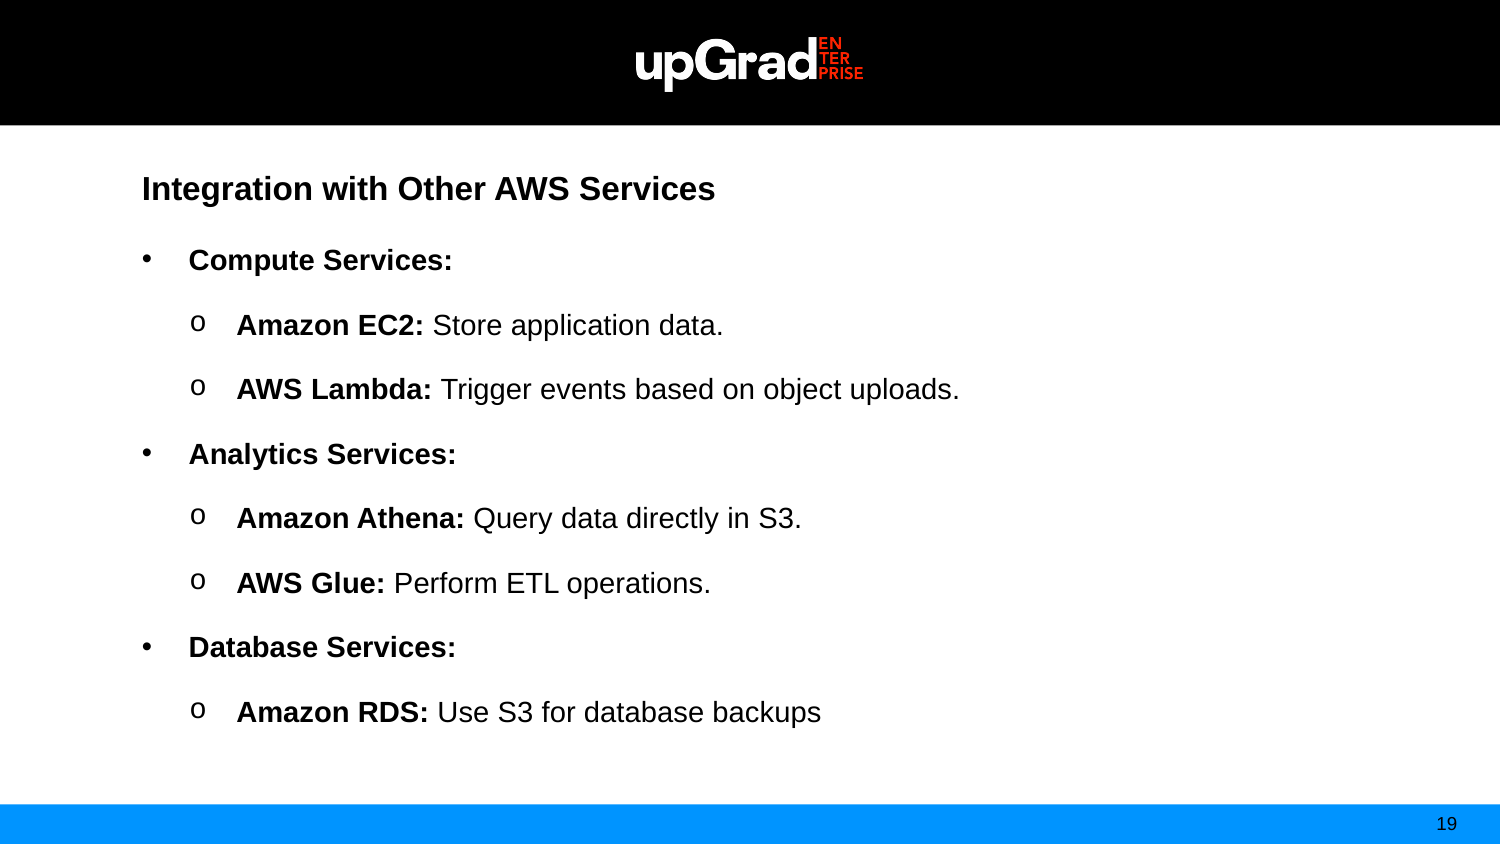

Integration with Other AWS Services
Compute Services:
Amazon EC2: Store application data.
AWS Lambda: Trigger events based on object uploads.
Analytics Services:
Amazon Athena: Query data directly in S3.
AWS Glue: Perform ETL operations.
Database Services:
Amazon RDS: Use S3 for database backups
19